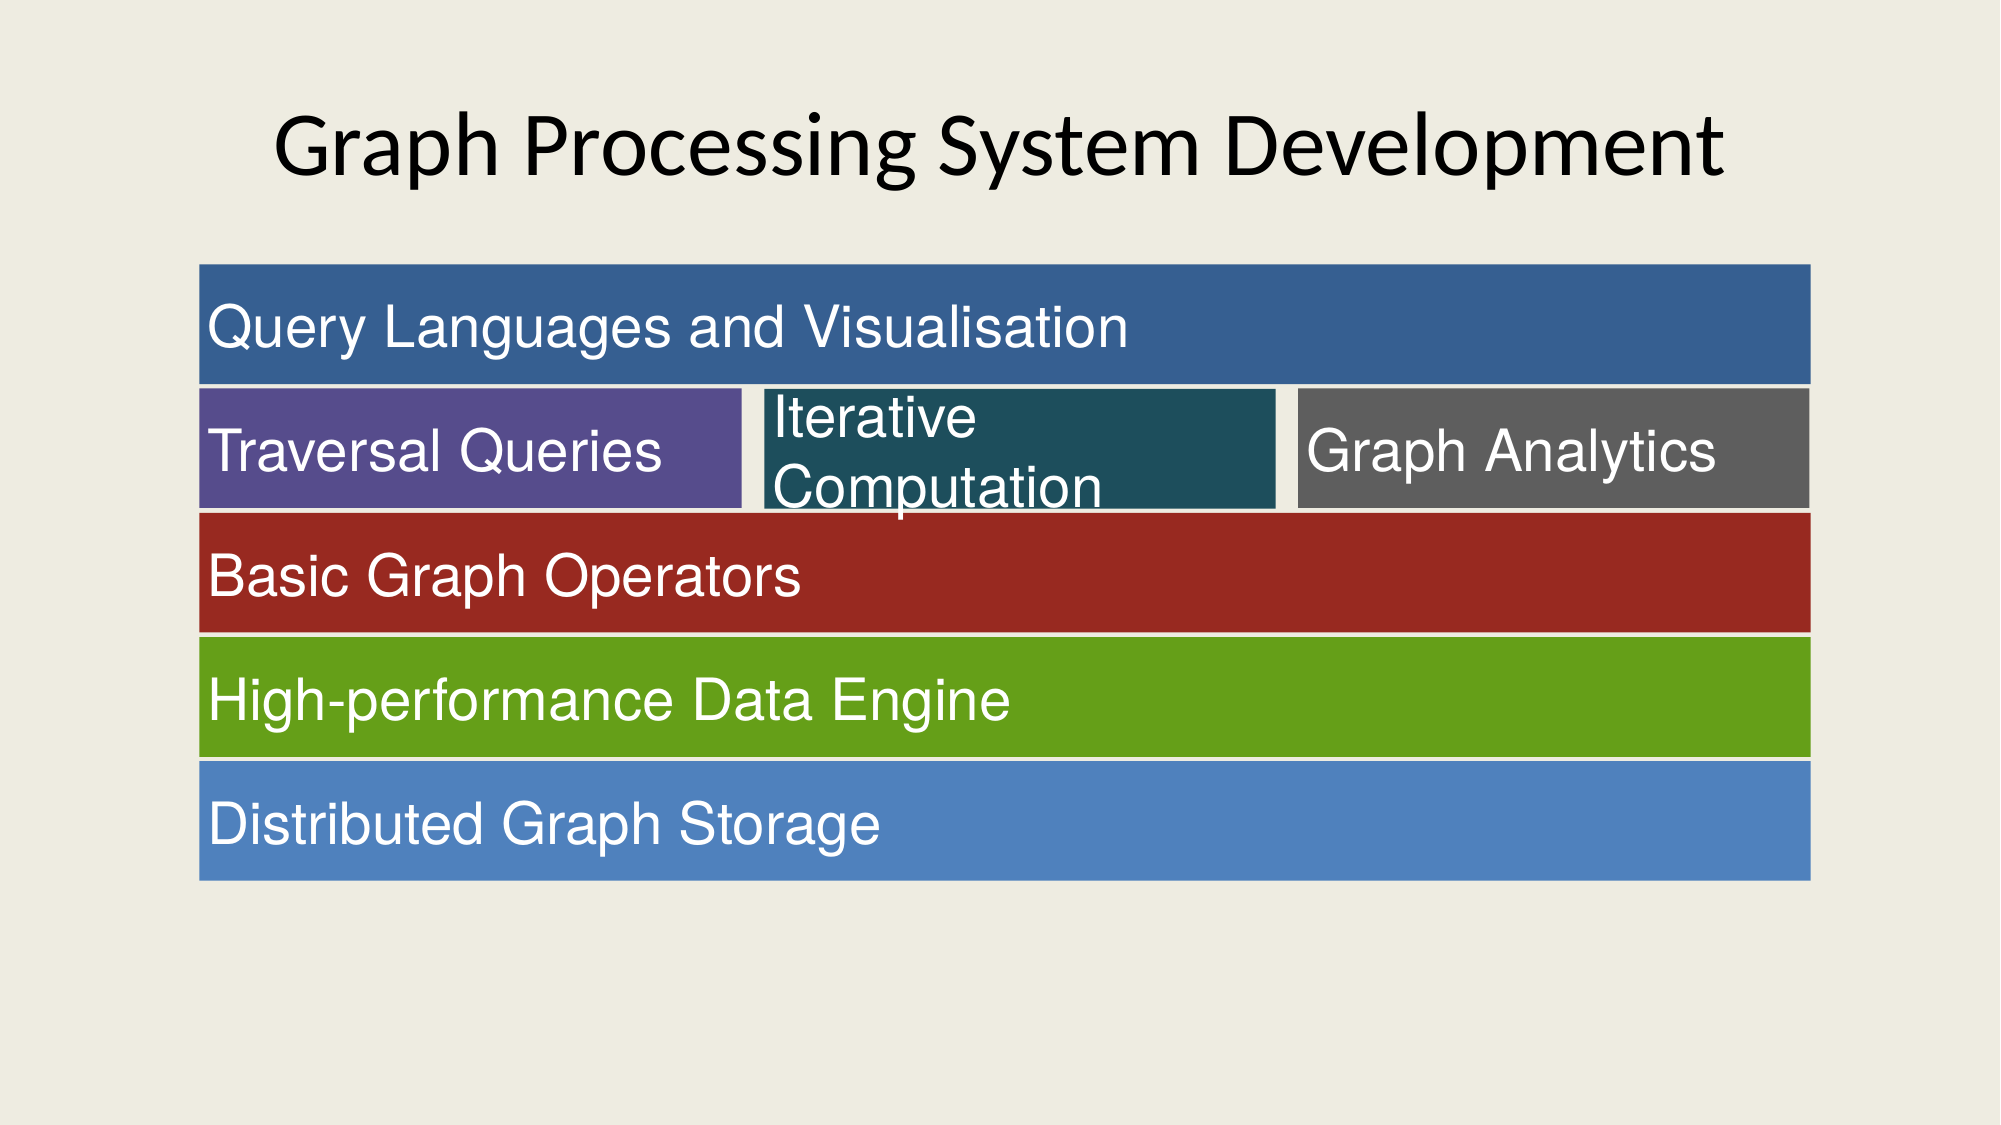

# Graph Processing System Development
Query Languages and Visualisation
Traversal Queries
Graph Analytics
Iterative Computation
Basic Graph Operators
High-performance Data Engine
Distributed Graph Storage